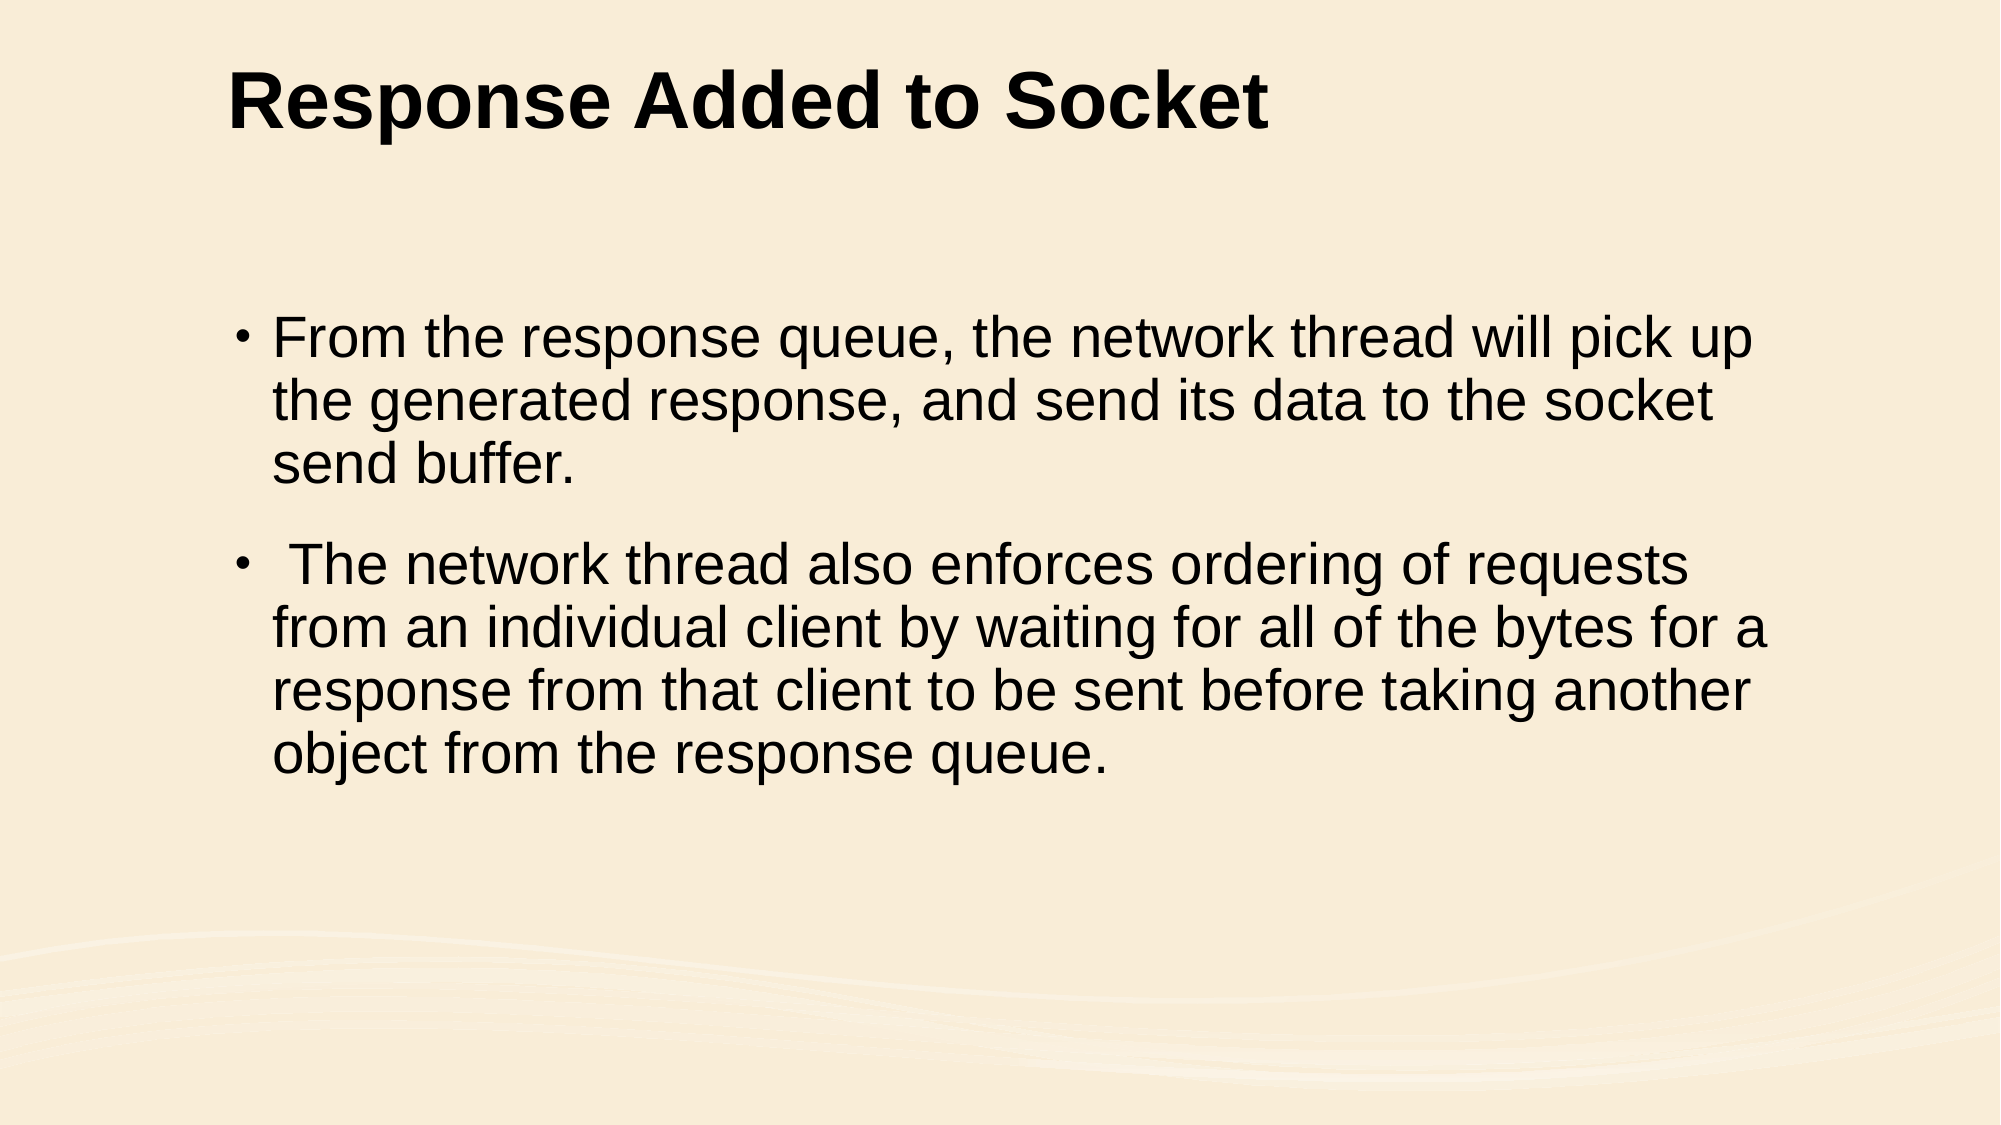

# Response Added to Socket
From the response queue, the network thread will pick up the generated response, and send its data to the socket send buffer.
 The network thread also enforces ordering of requests from an individual client by waiting for all of the bytes for a response from that client to be sent before taking another object from the response queue.